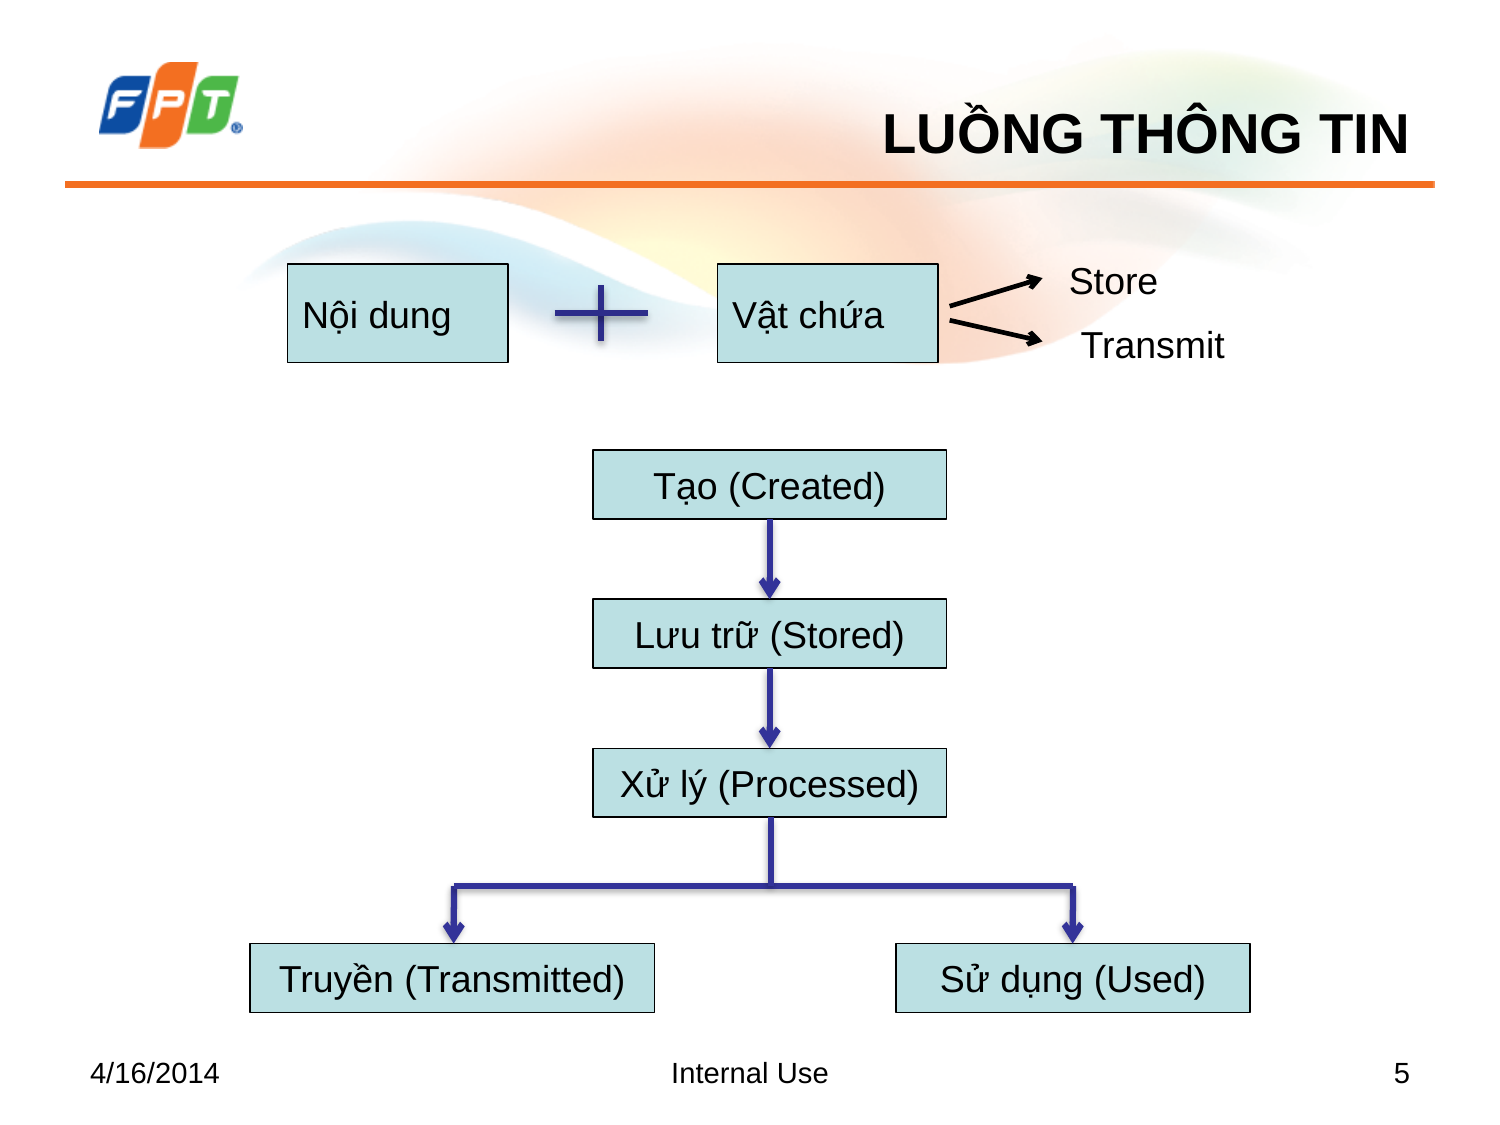

# LUỒNG THÔNG TIN
Store
Nội dung
Vật chứa
Transmit
Tạo (Created)
Lưu trữ (Stored)
Xử lý (Processed)
Truyền (Transmitted)
Sử dụng (Used)
4/16/2014
Internal Use
5